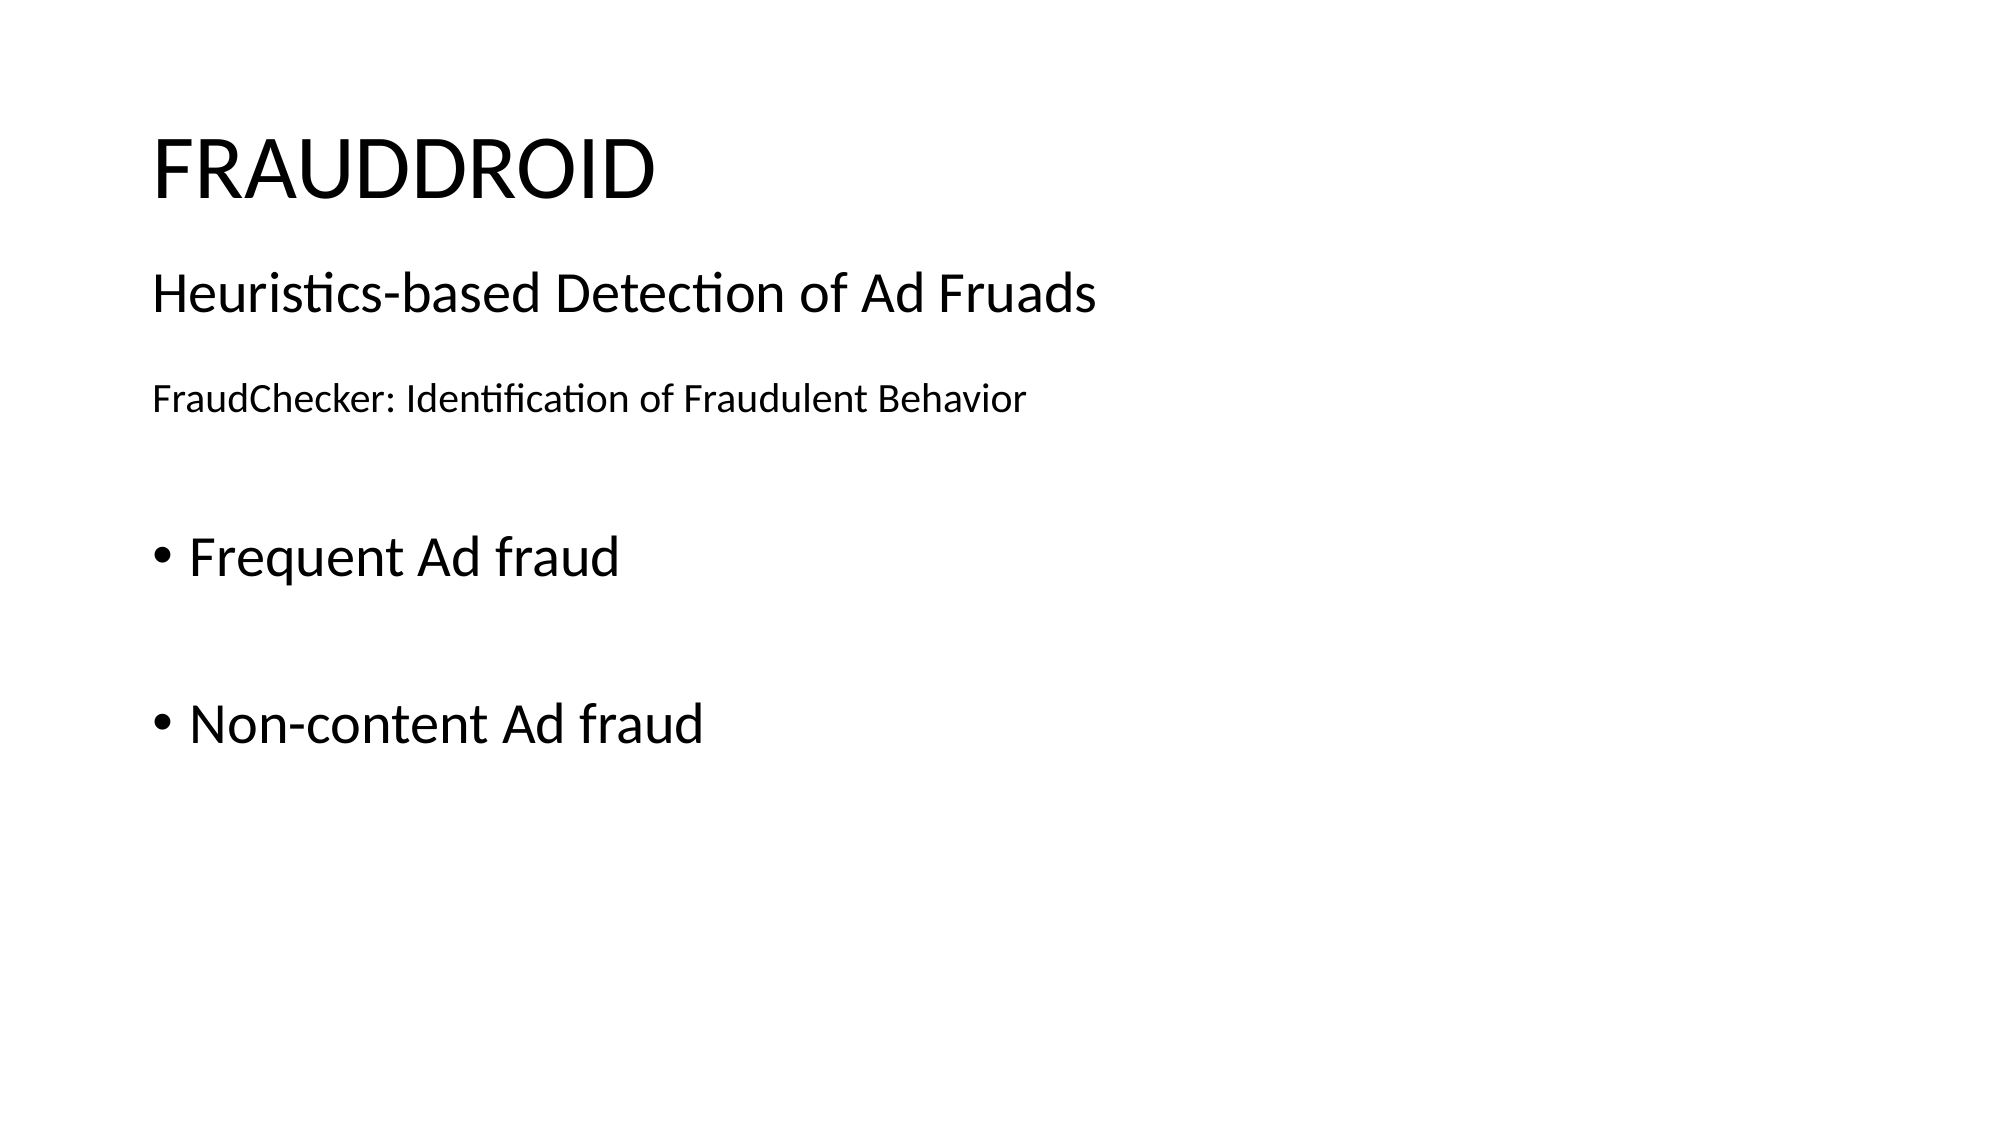

# FRAUDDROID
Heuristics-based Detection of Ad Fruads
FraudChecker: Identification of Fraudulent Behavior

Frequent Ad fraud

Non-content Ad fraud